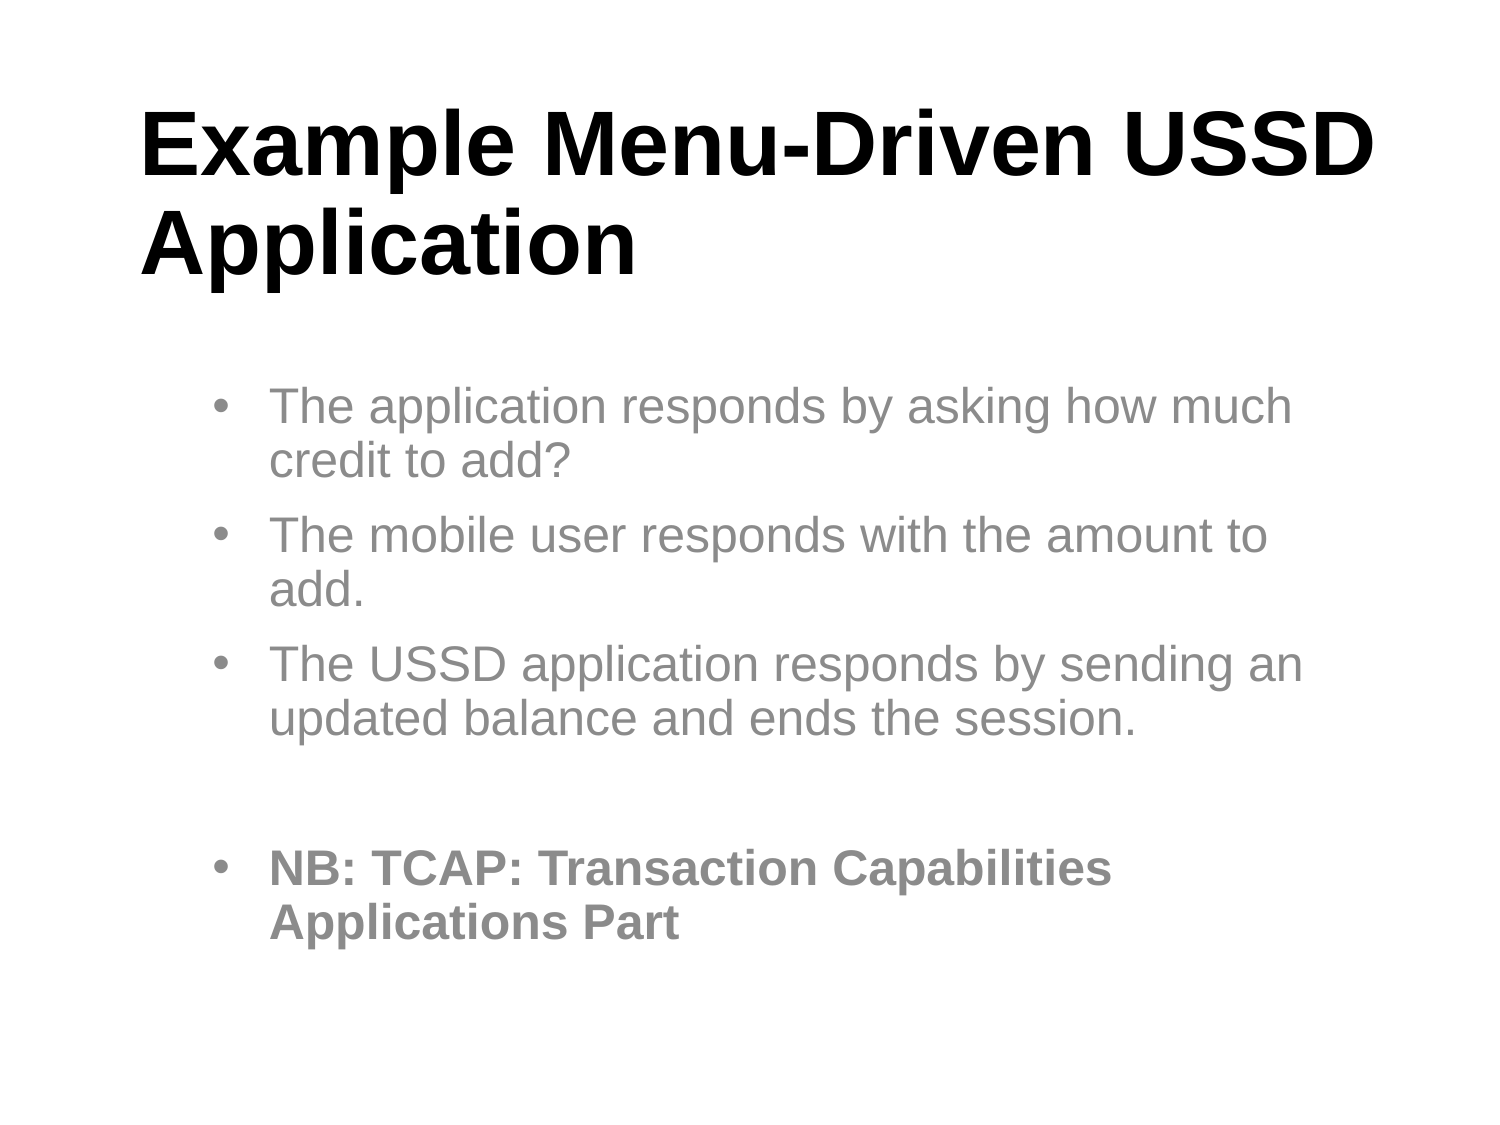

# Example Menu-Driven USSD Application

The application responds by asking how much credit to add?
The mobile user responds with the amount to add.
The USSD application responds by sending an updated balance and ends the session.

NB: TCAP: Transaction Capabilities Applications Part